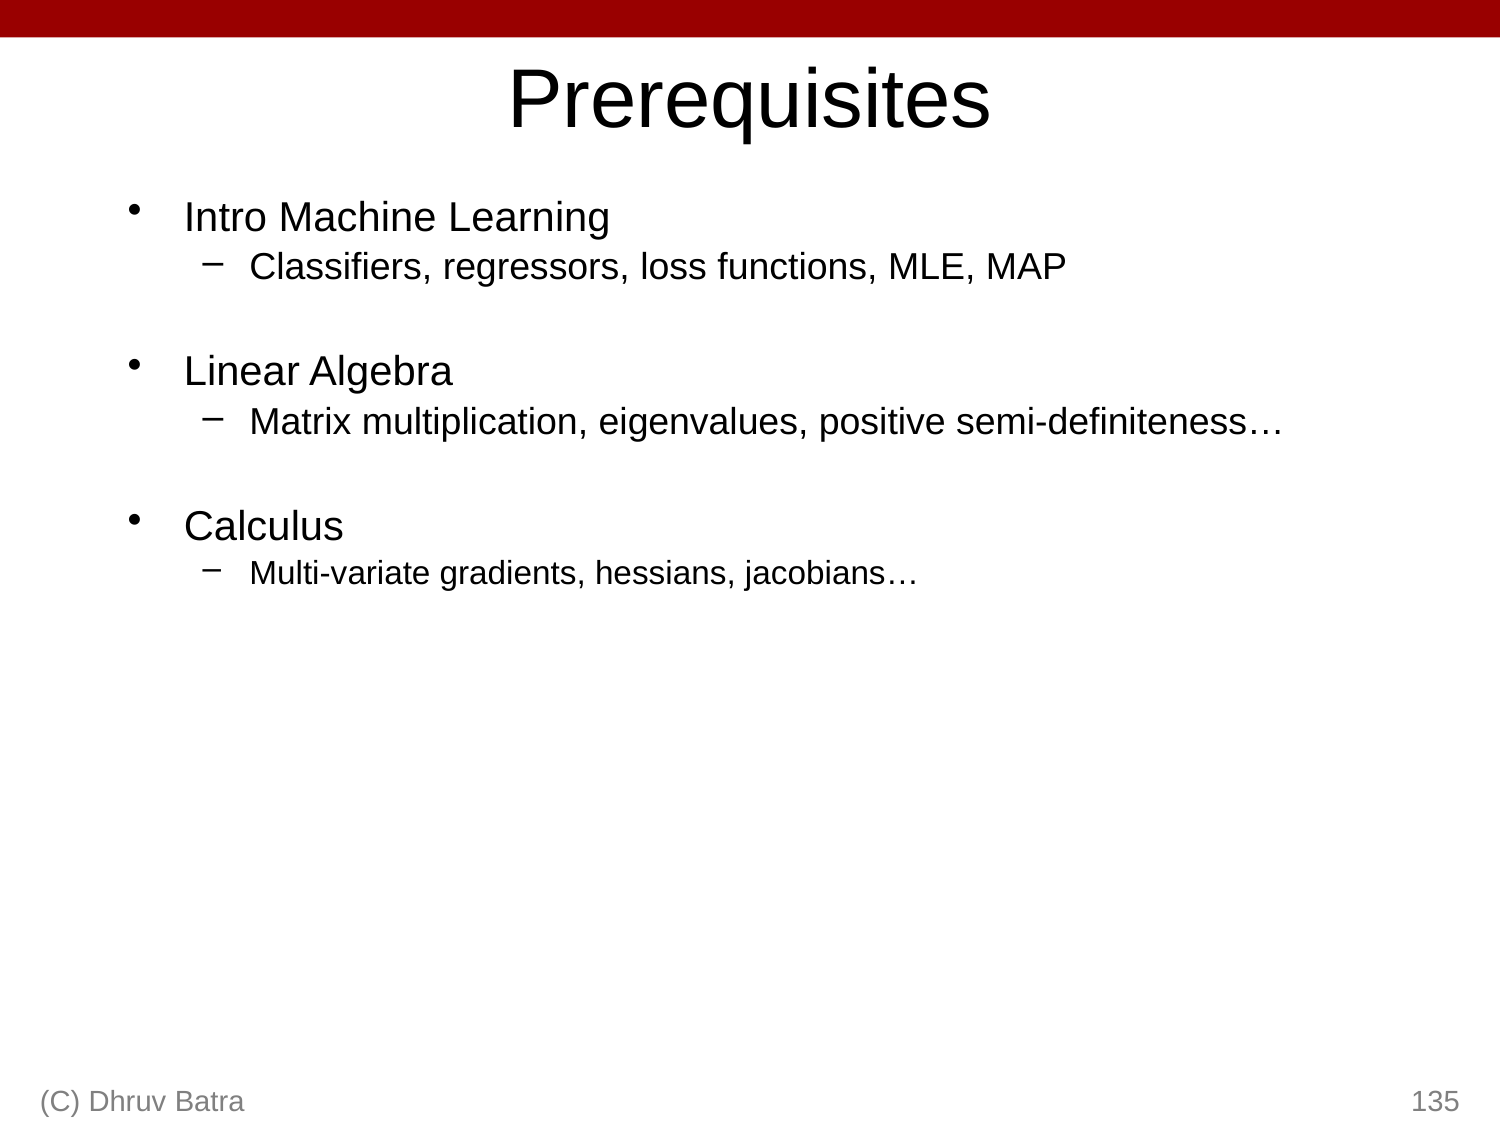

# Prerequisites
Intro Machine Learning
Classifiers, regressors, loss functions, MLE, MAP

Linear Algebra
Matrix multiplication, eigenvalues, positive semi-definiteness…

Calculus
Multi-variate gradients, hessians, jacobians…

(C) Dhruv Batra
135